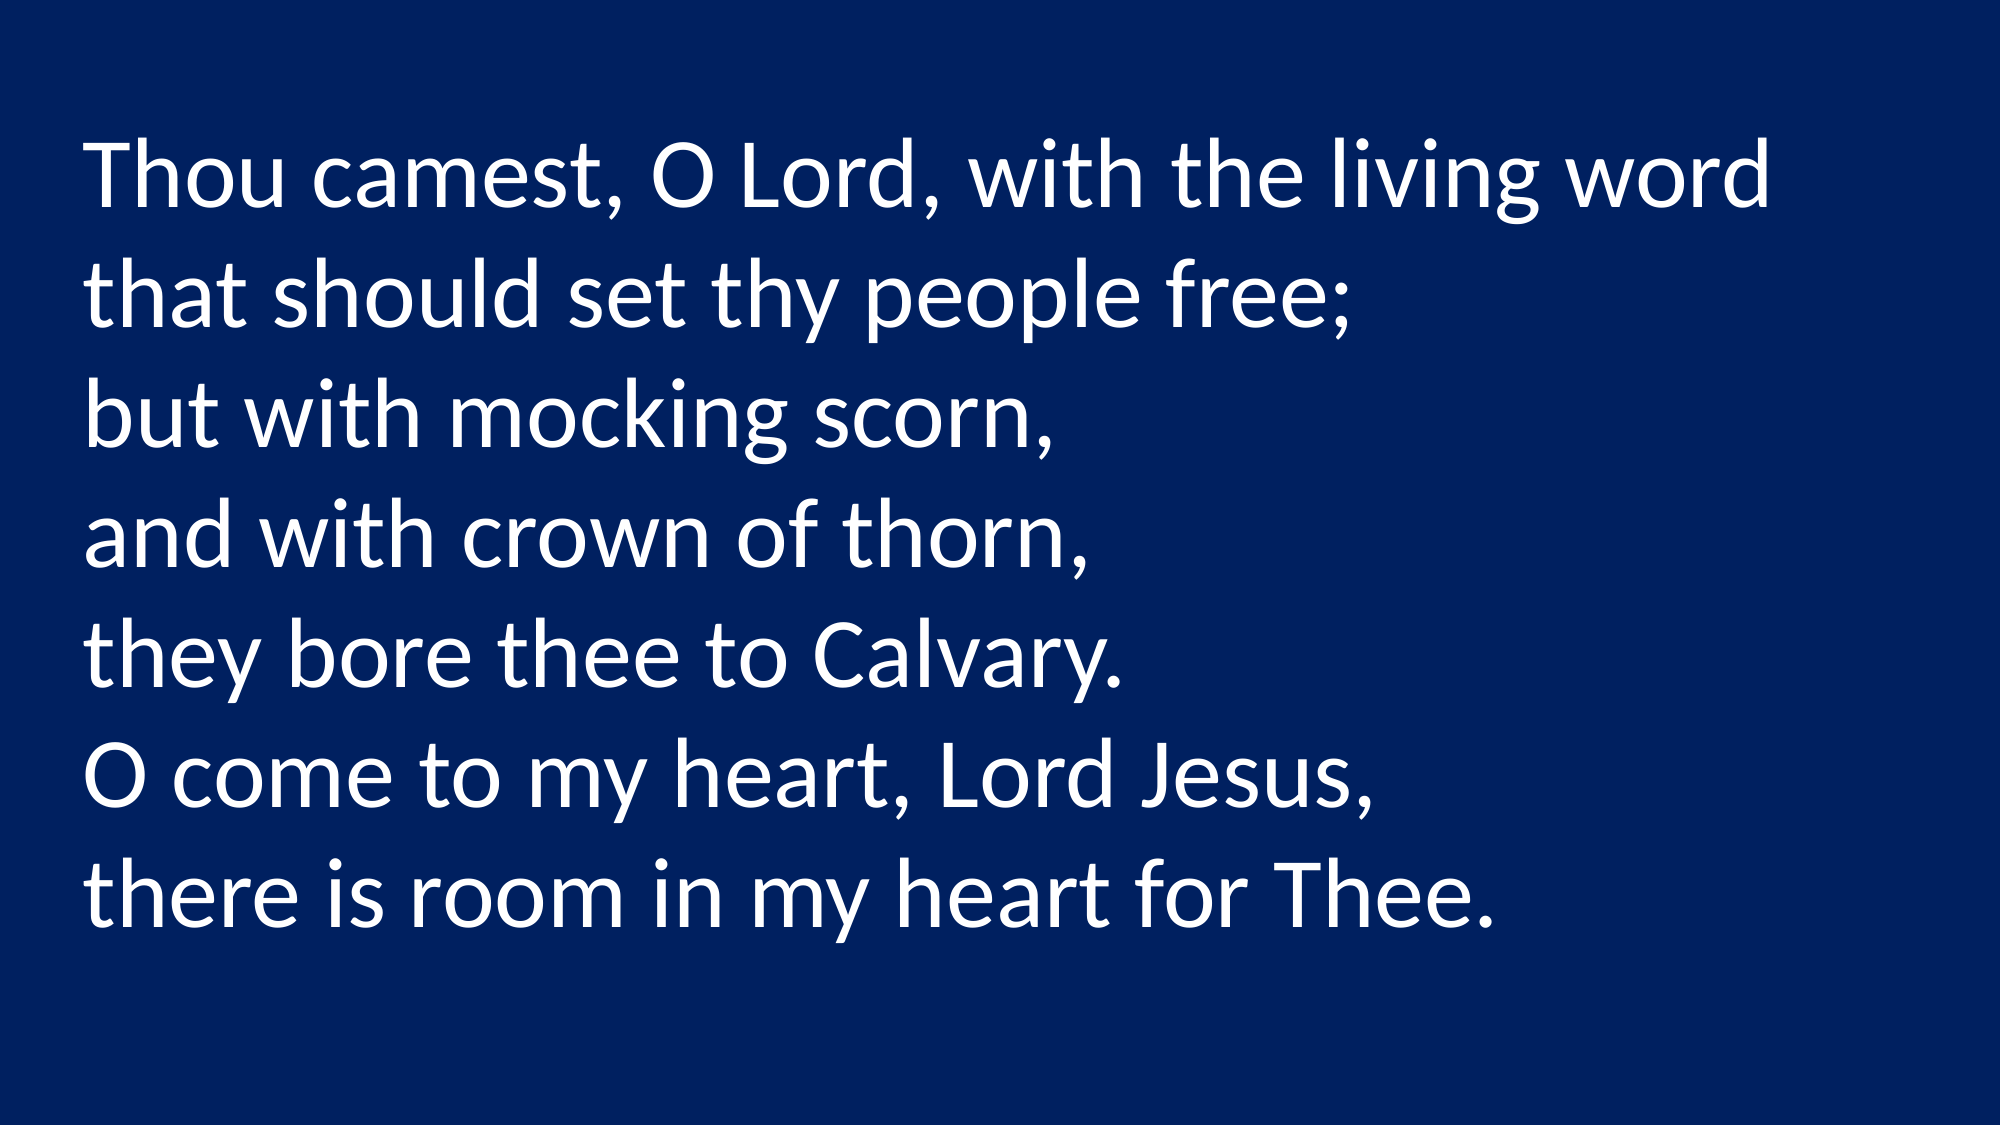

Thou camest, O Lord, with the living word
that should set thy people free;
but with mocking scorn,
and with crown of thorn,
they bore thee to Calvary.
O come to my heart, Lord Jesus,
there is room in my heart for Thee.